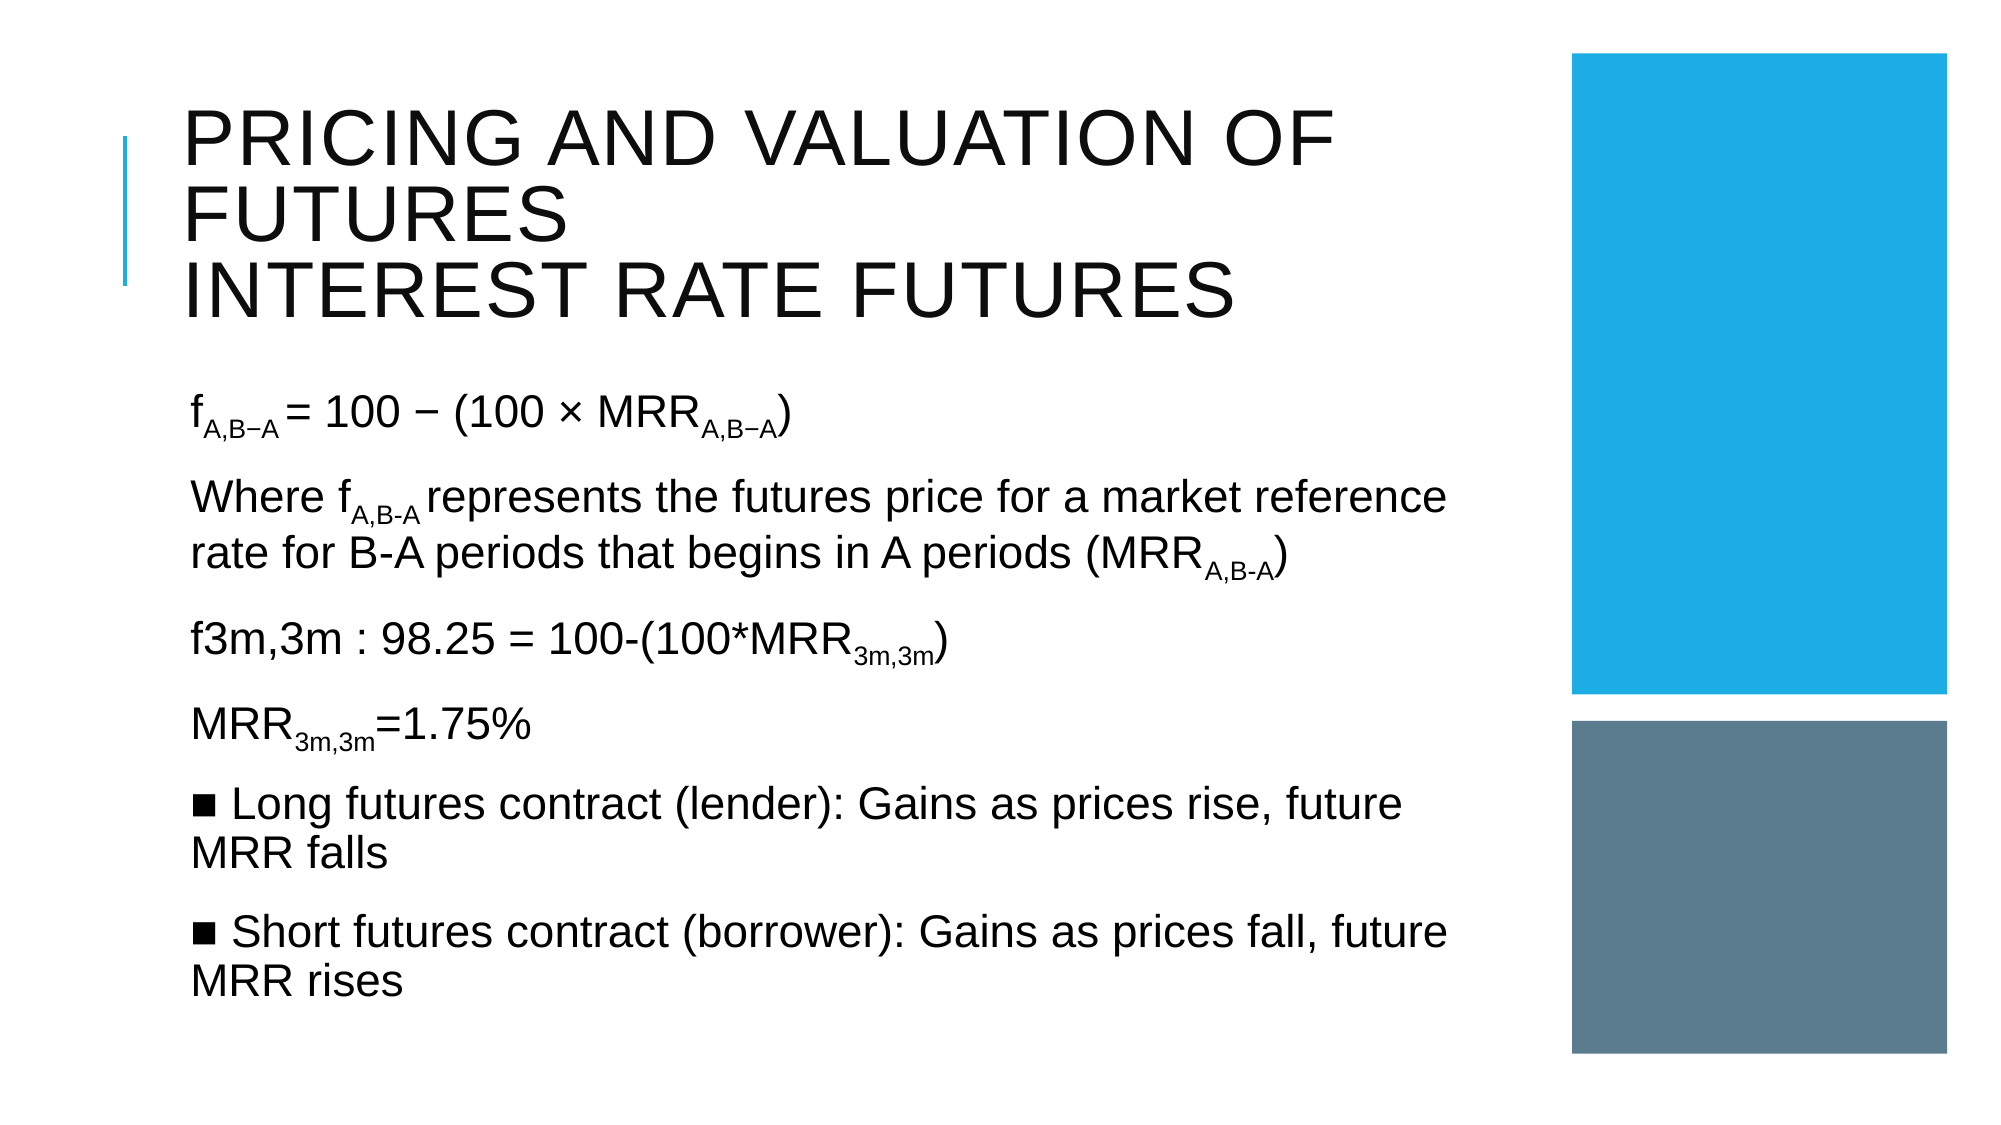

# Pricing and valuation of futures interest rate futures
fA,B−A = 100 − (100 × MRRA,B−A)
Where fA,B-A represents the futures price for a market reference rate for B-A periods that begins in A periods (MRRA,B-A)
f3m,3m : 98.25 = 100-(100*MRR3m,3m)
MRR3m,3m=1.75%
■ Long futures contract (lender): Gains as prices rise, future MRR falls
■ Short futures contract (borrower): Gains as prices fall, future MRR rises